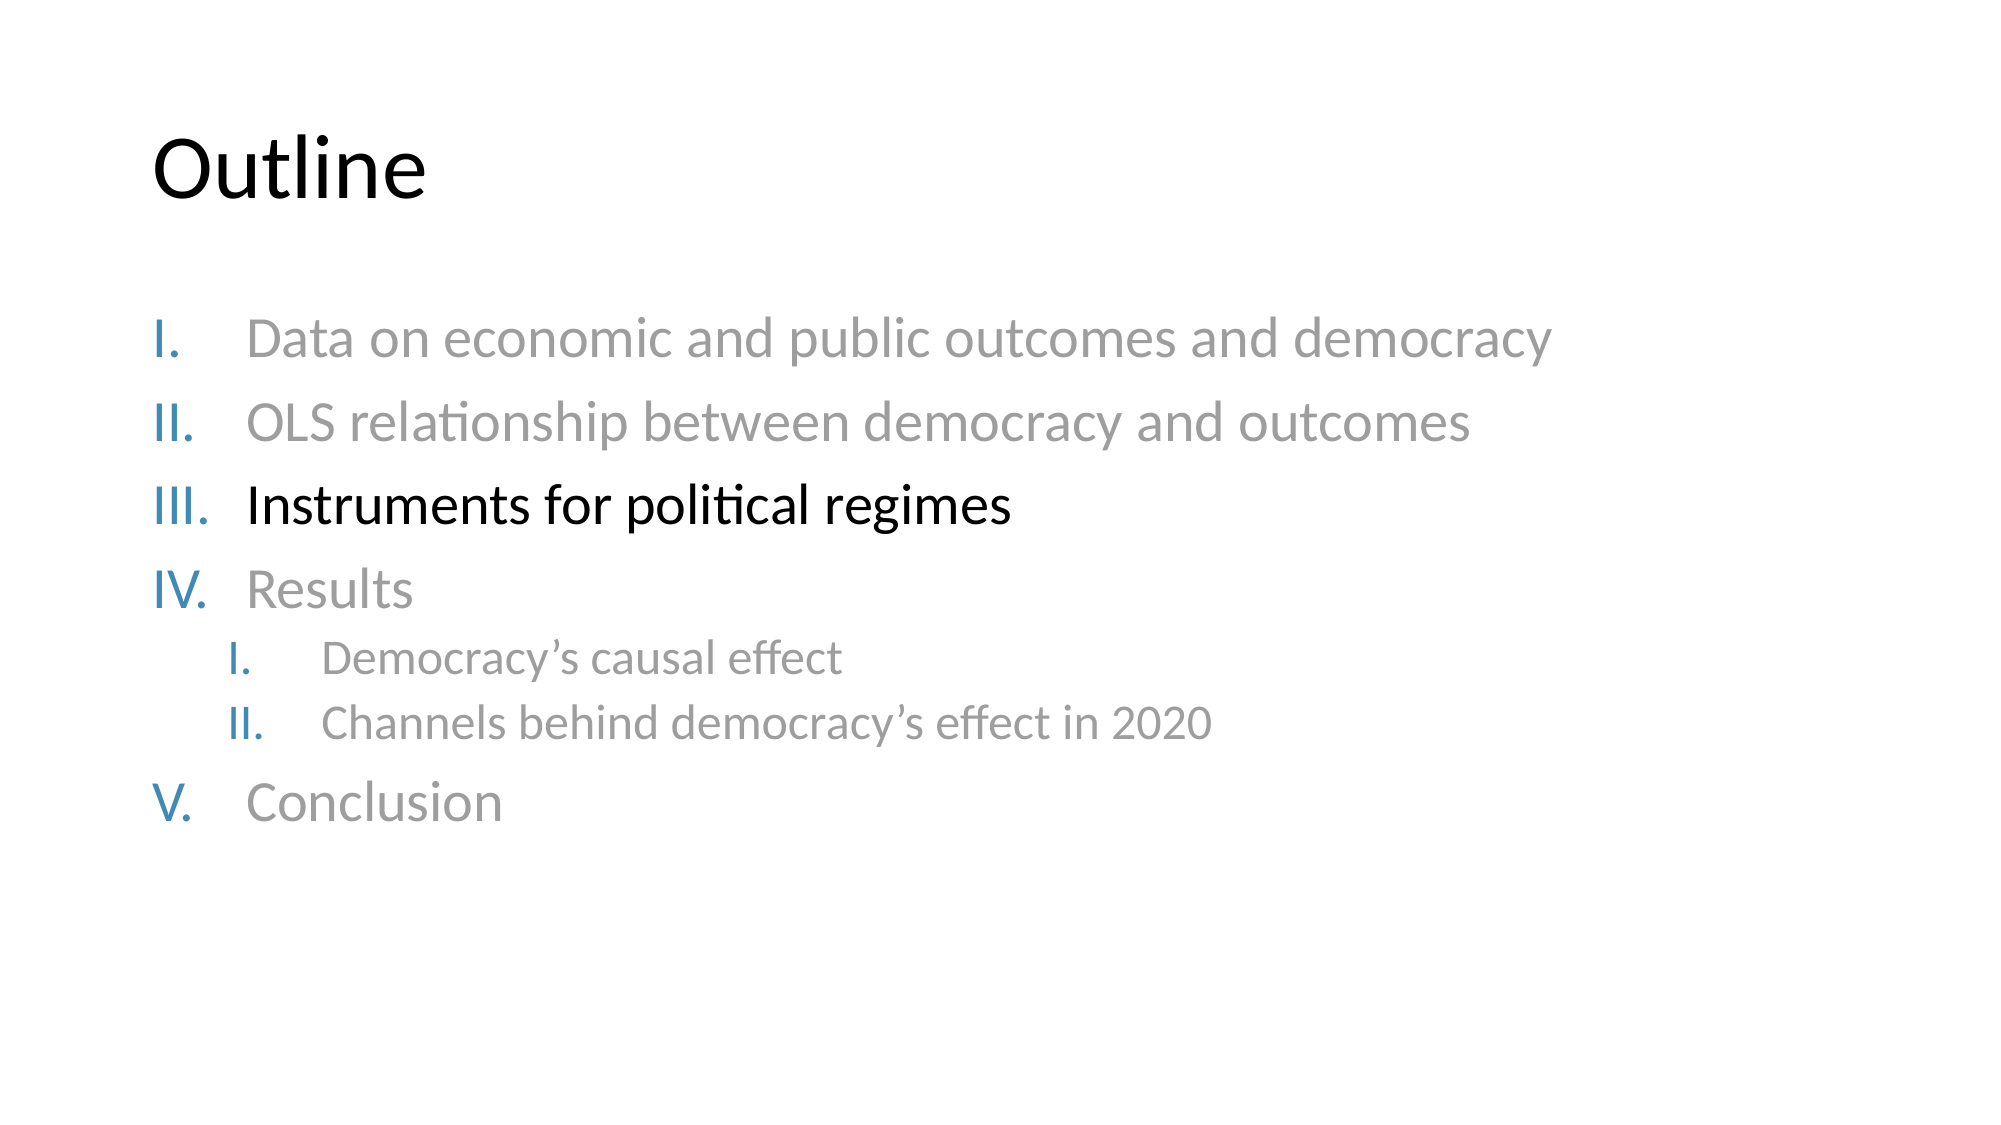

# Outline
Data on economic and public outcomes and democracy
OLS relationship between democracy and outcomes
Instruments for political regimes
Results
Democracy’s causal effect
Channels behind democracy’s effect in 2020
Conclusion